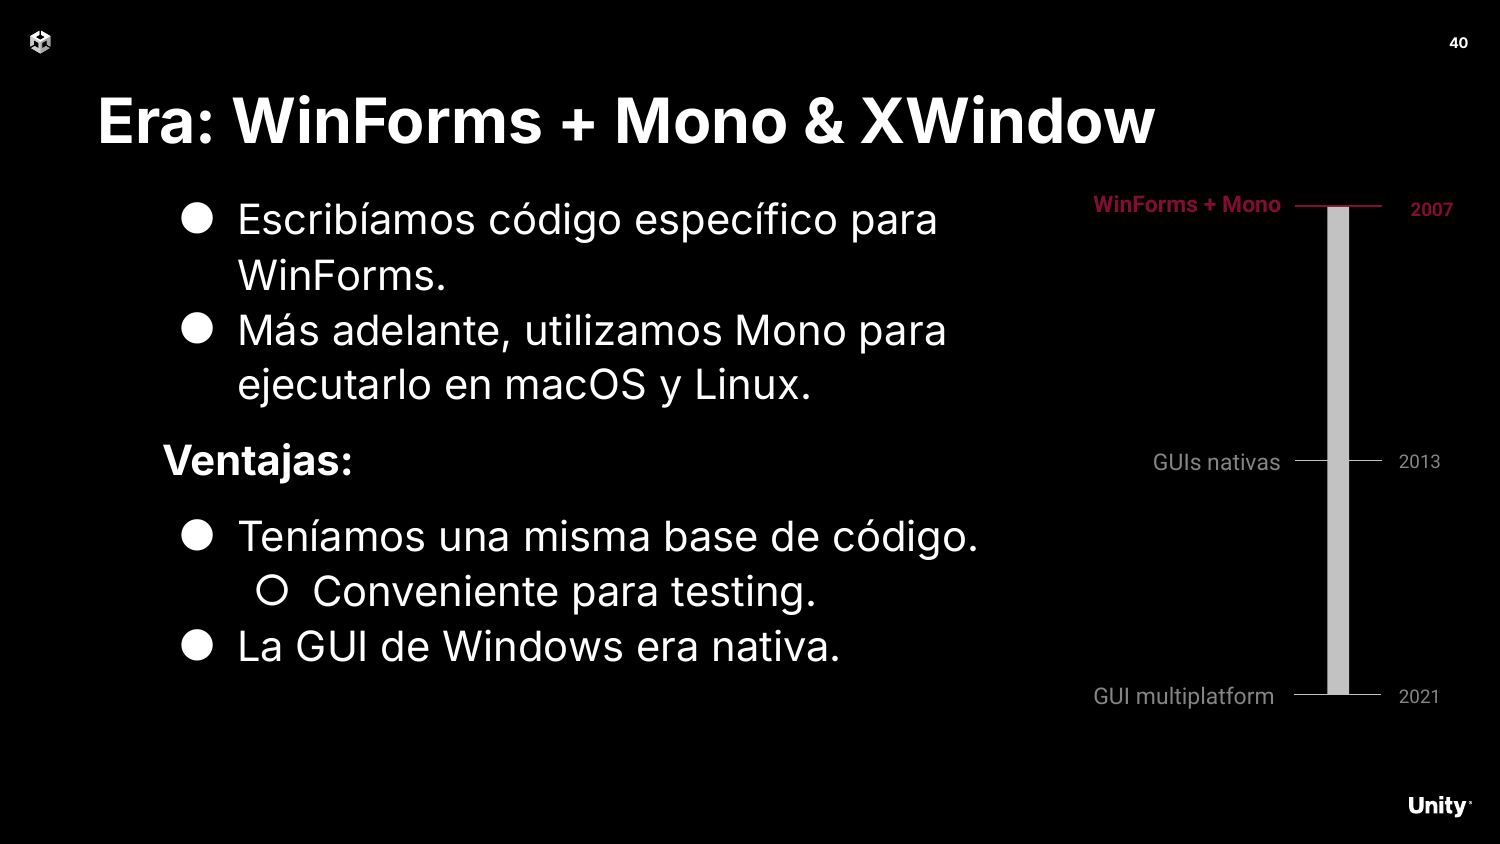

40
# Era: WinForms + Mono & XWindow
WinForms + Mono

2007
Escribíamos código específico para WinForms.
Más adelante, utilizamos Mono para ejecutarlo en macOS y Linux.
Ventajas:
Teníamos una misma base de código.
Conveniente para testing.
La GUI de Windows era nativa.

GUIs nativas
2013

GUI multiplatform
2021